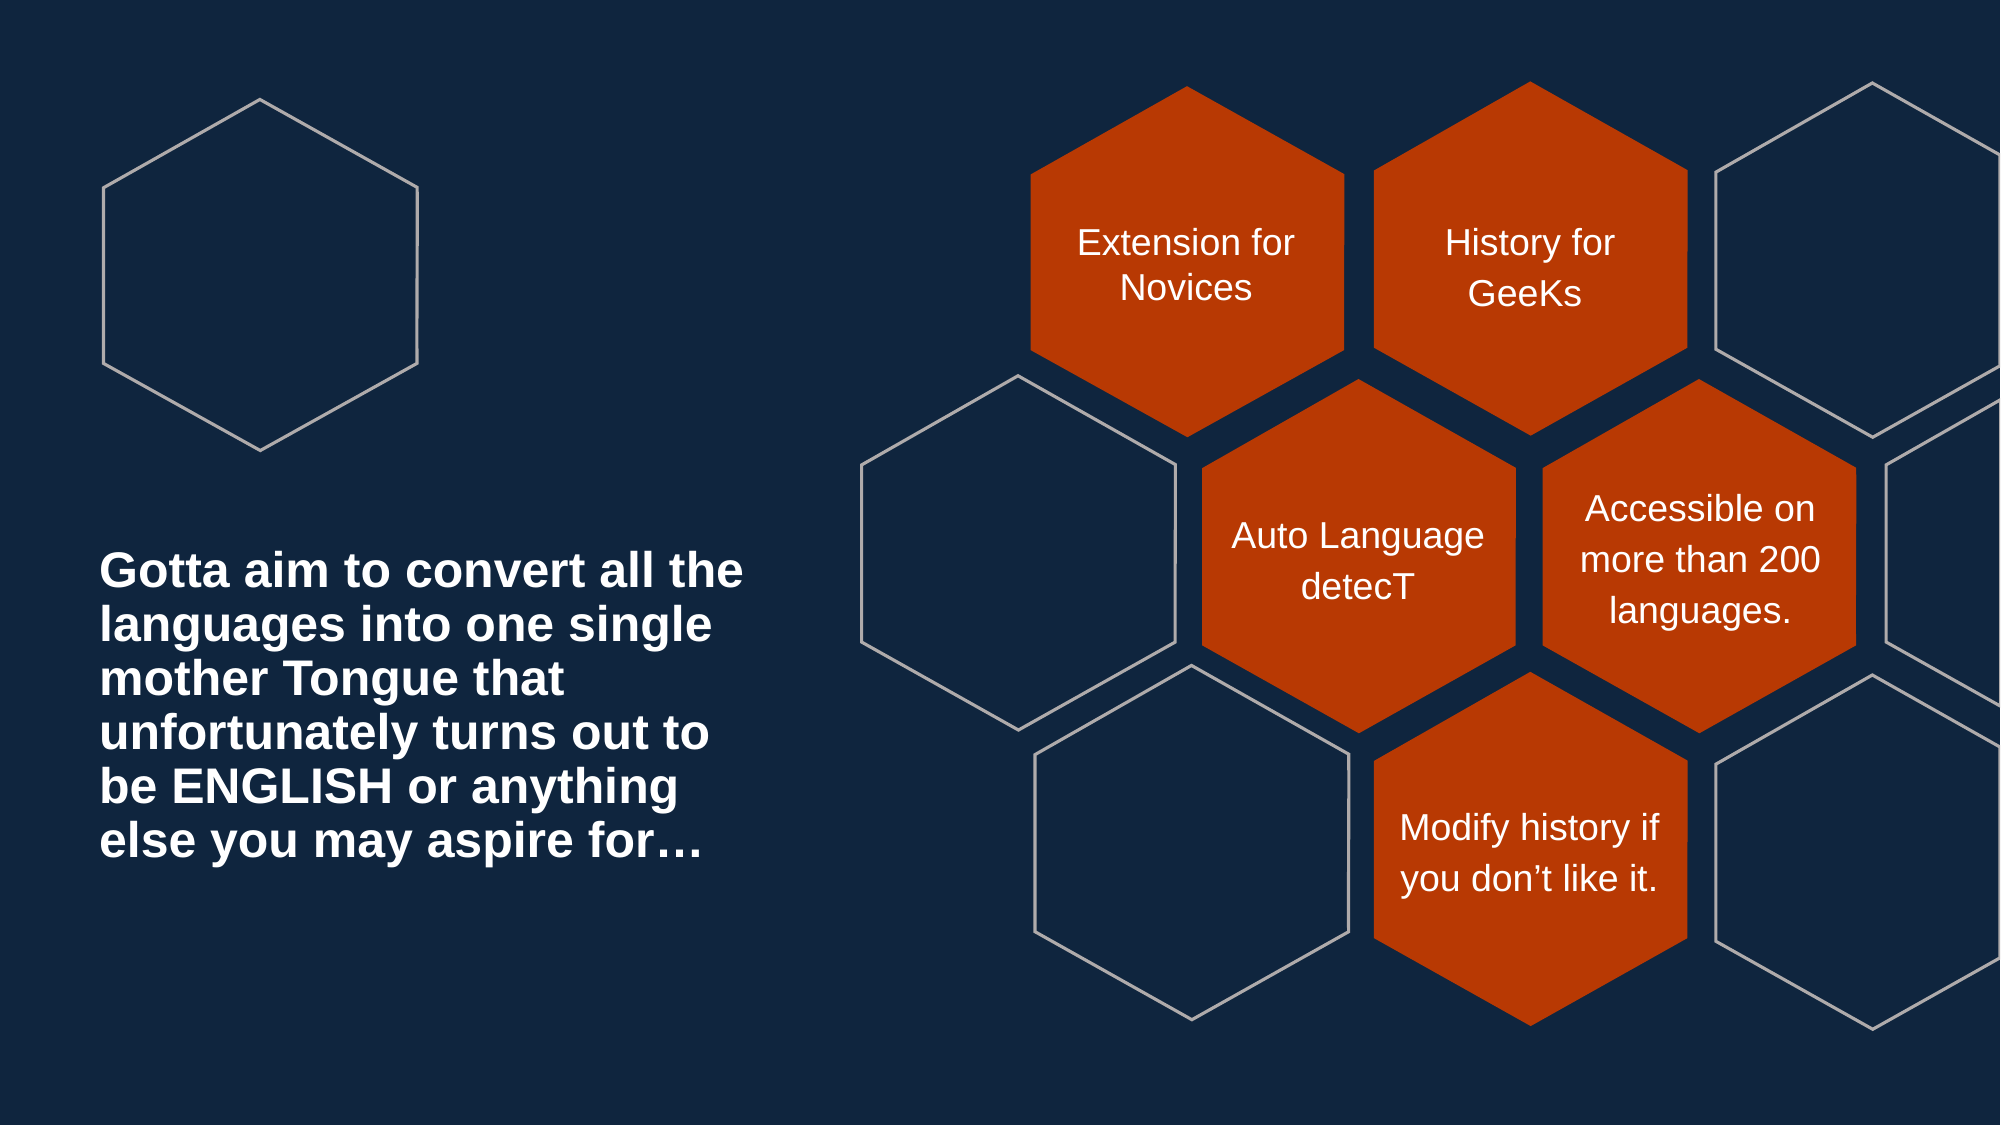

Extension for Novices
History for GeeKs
Accessible on more than 200 languages.
Auto Language detecT
# Gotta aim to convert all the languages into one single mother Tongue that unfortunately turns out to be ENGLISH or anything else you may aspire for…
Modify history if you don’t like it.